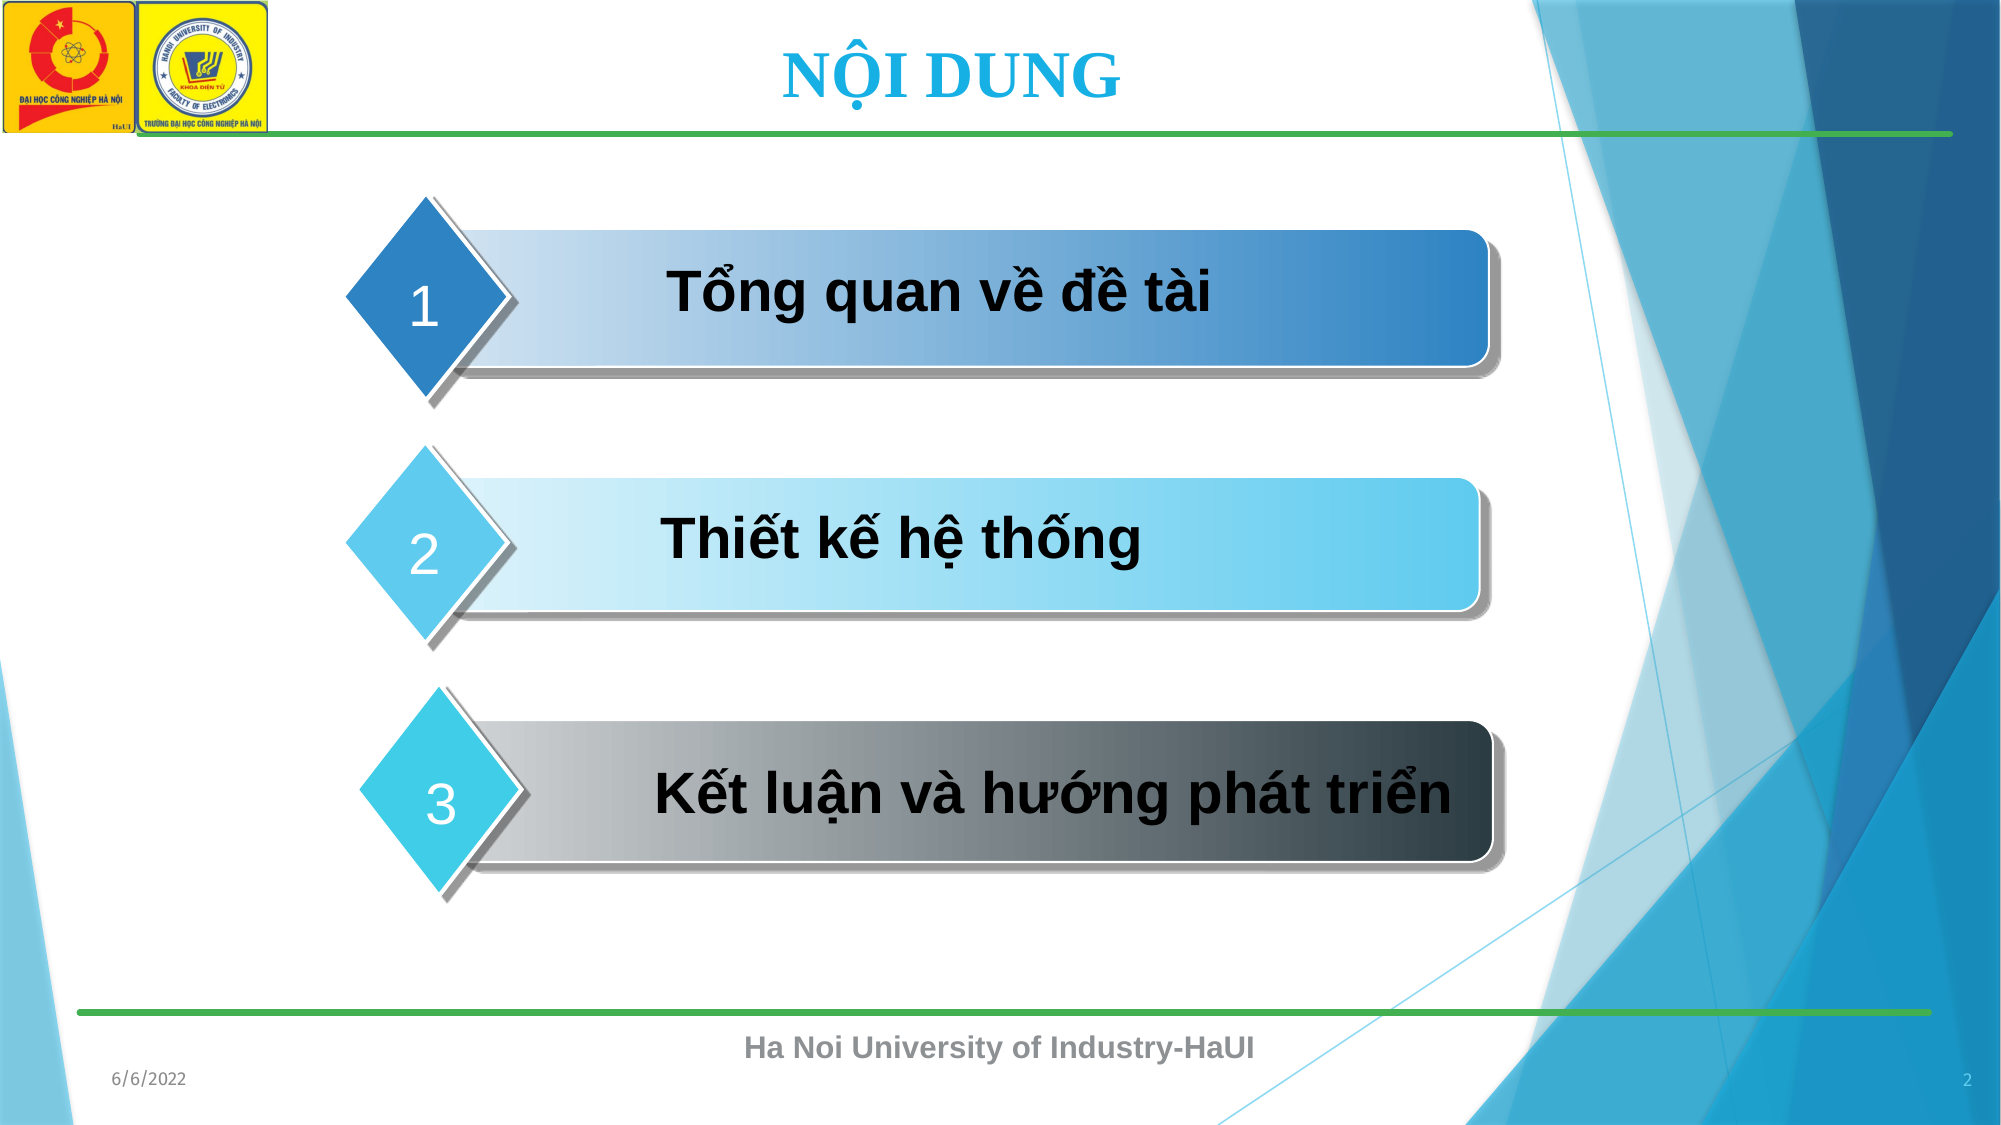

NỘI DUNG

Tổng quan về đề tài
1

Thiết kế hệ thống
2

   Kết luận và hướng phát triển
3
Ha Noi University of Industry-HaUI

6/6/2022
2